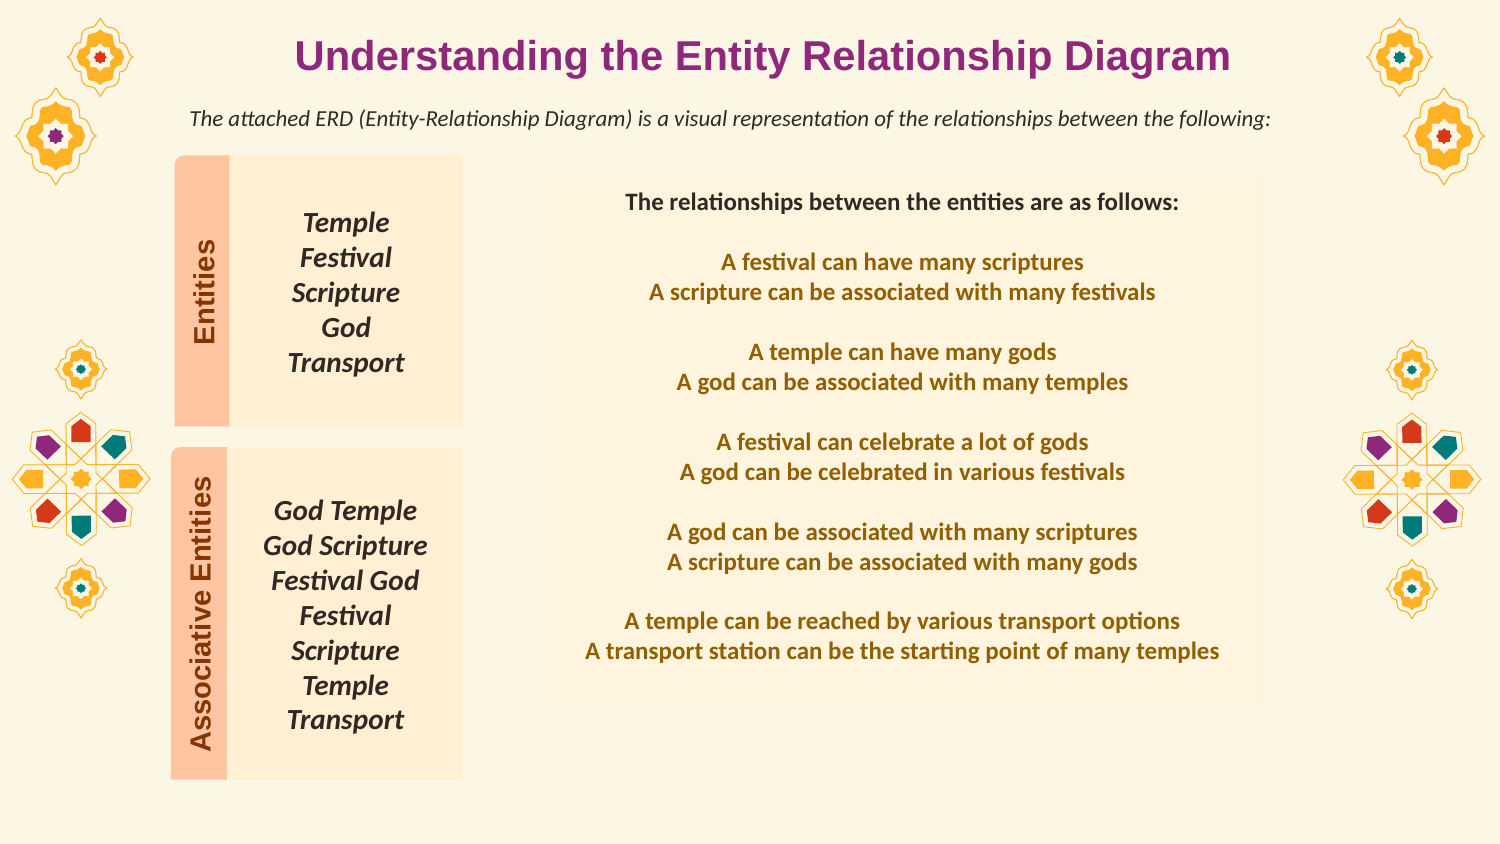

# Understanding the Entity Relationship Diagram
The attached ERD (Entity-Relationship Diagram) is a visual representation of the relationships between the following:
Temple
Festival
Scripture
God
Transport
The relationships between the entities are as follows:

A festival can have many scriptures
A scripture can be associated with many festivals

A temple can have many gods
A god can be associated with many temples

A festival can celebrate a lot of gods
A god can be celebrated in various festivals

A god can be associated with many scriptures
A scripture can be associated with many gods

A temple can be reached by various transport options
A transport station can be the starting point of many temples

Entities

God Temple
God Scripture
Festival God
Festival Scripture
Temple Transport
Associative Entities